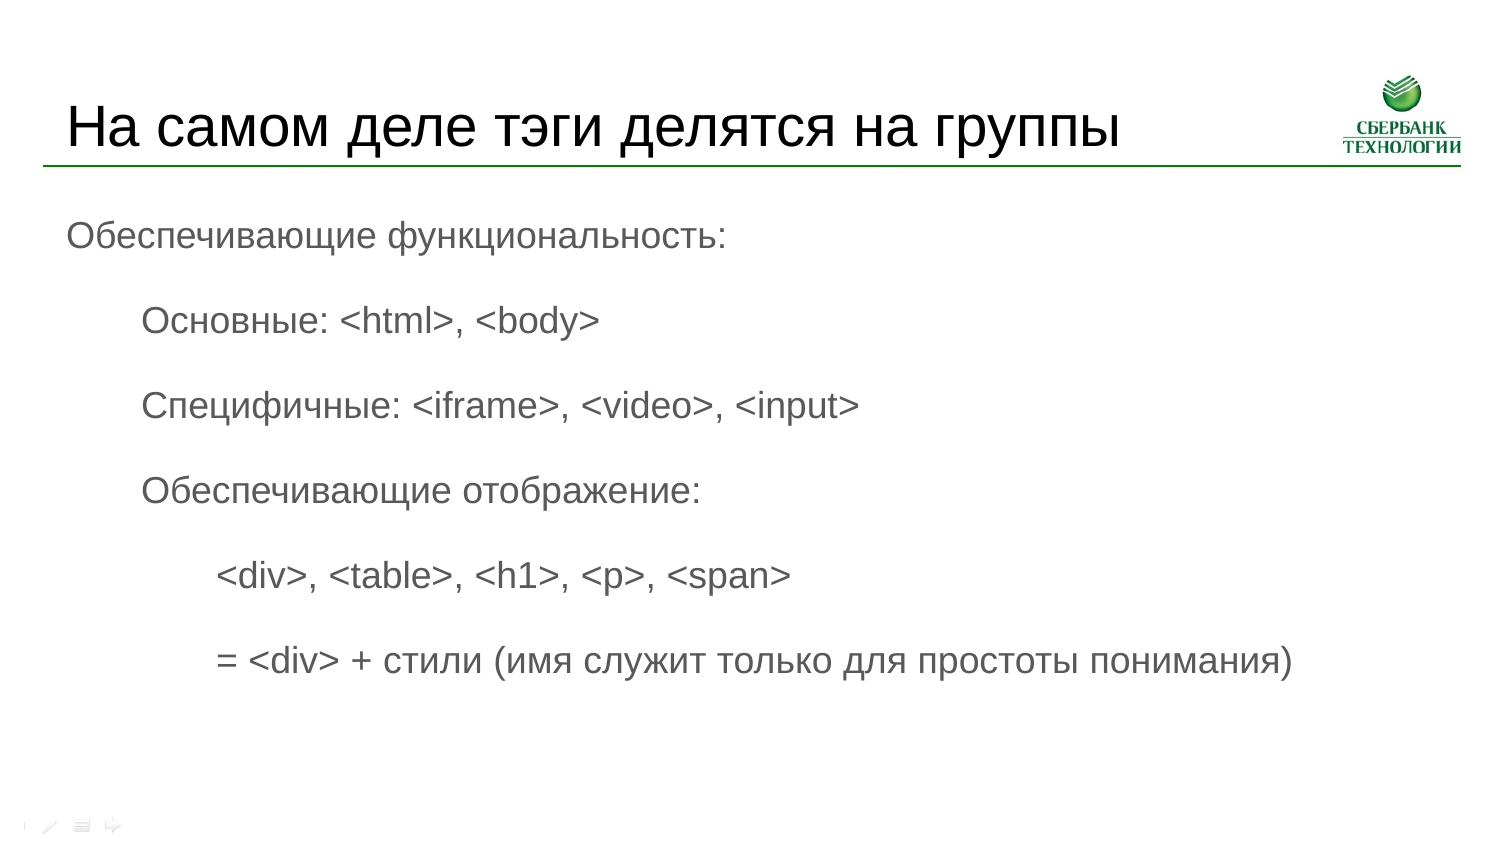

# На самом деле тэги делятся на группы
Обеспечивающие функциональность:
Основные: <html>, <body>
Специфичные: <iframe>, <video>, <input>
Обеспечивающие отображение:
	<div>, <table>, <h1>, <p>, <span>
	= <div> + стили (имя служит только для простоты понимания)